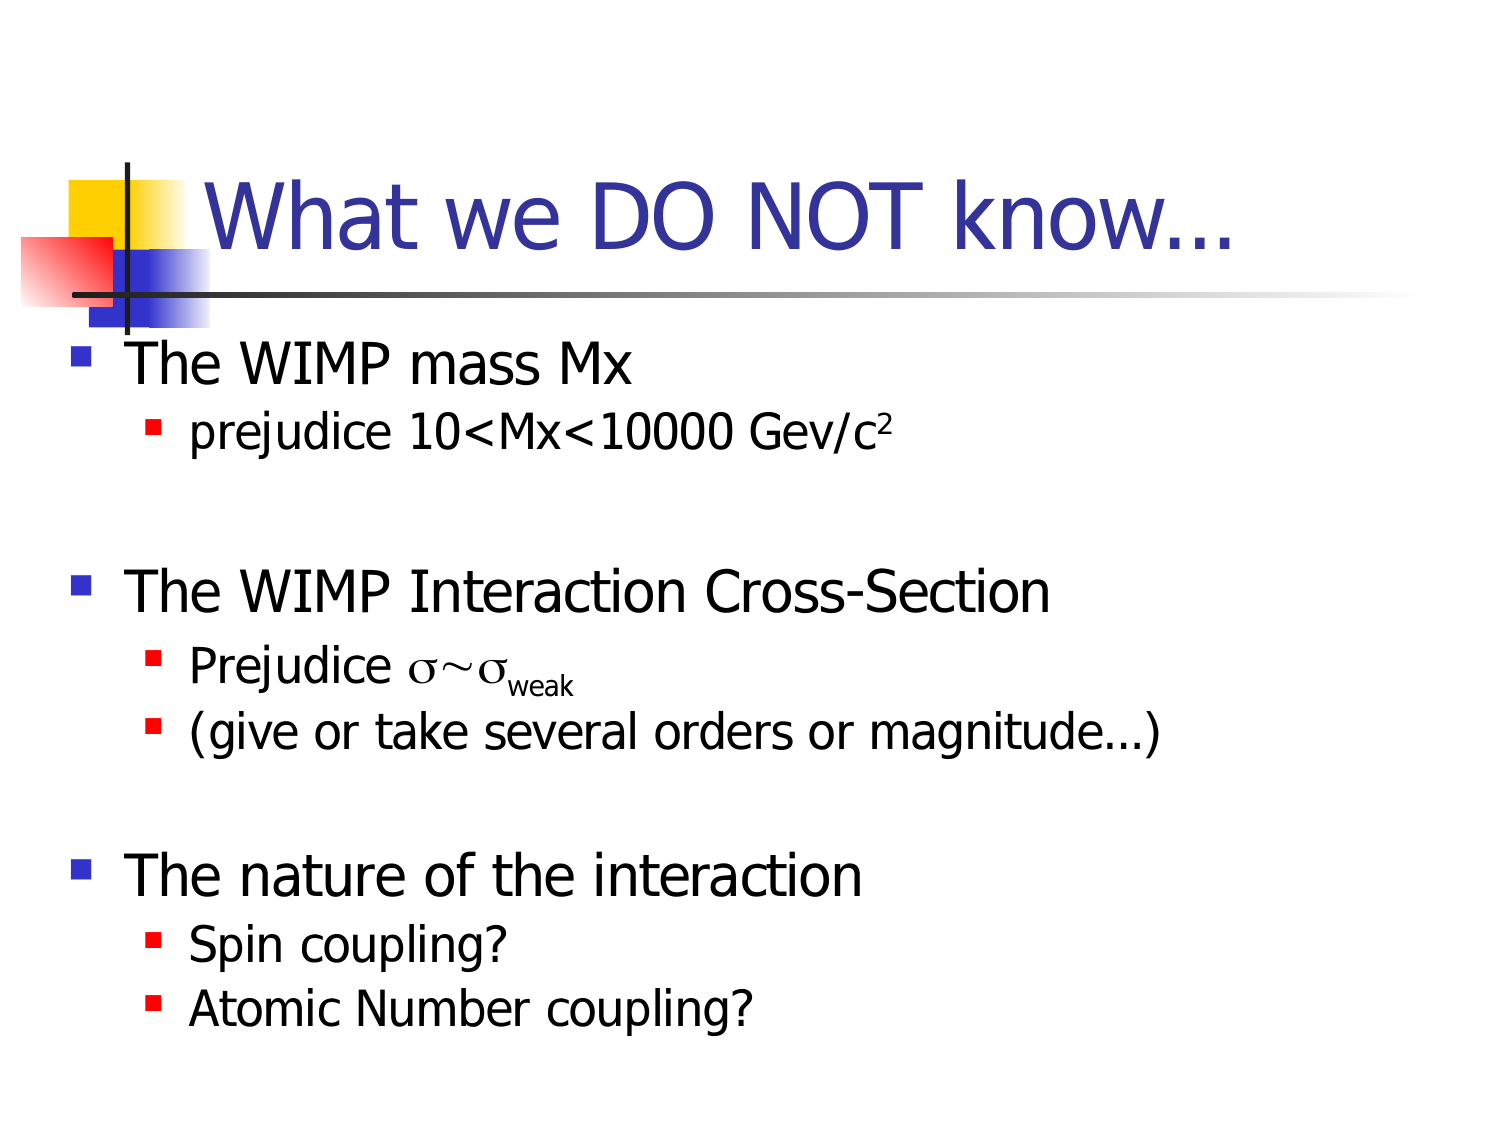

# What we DO NOT know…
The WIMP mass Mx
prejudice 10<Mx<10000 Gev/c2

The WIMP Interaction Cross-Section
Prejudice σ∼σweak
(give or take several orders or magnitude…)

The nature of the interaction
Spin coupling?
Atomic Number coupling?